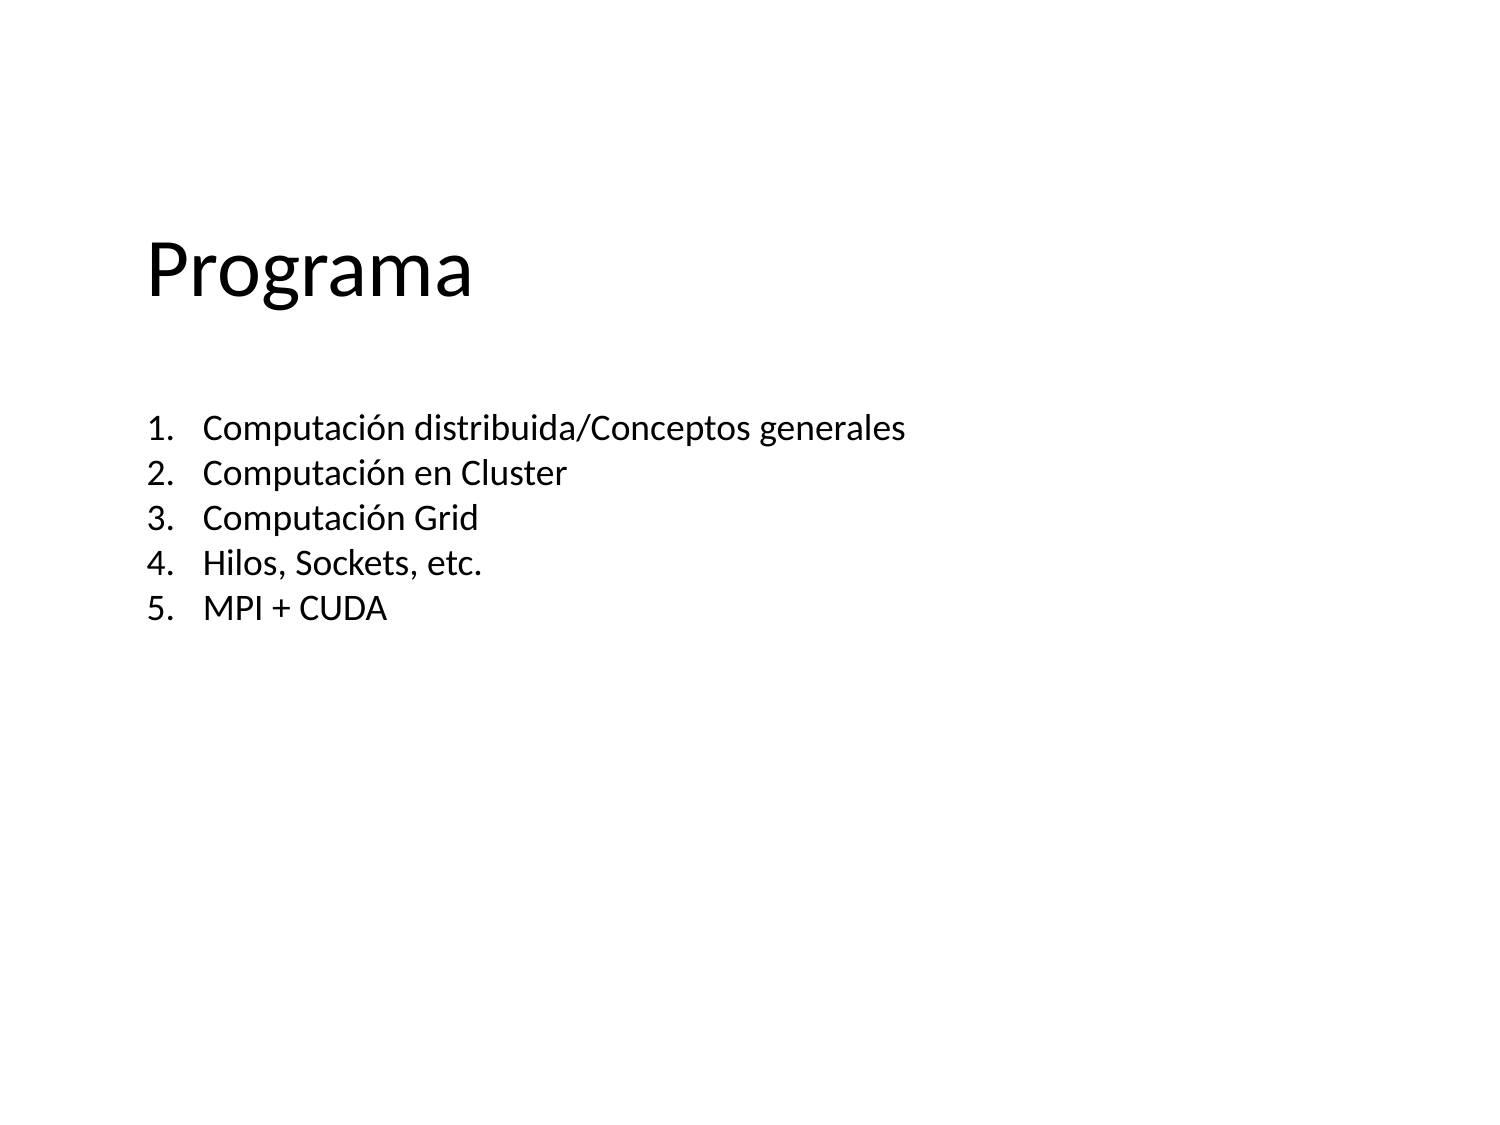

Programa

Computación distribuida/Conceptos generales
Computación en Cluster
Computación Grid
Hilos, Sockets, etc.
MPI + CUDA